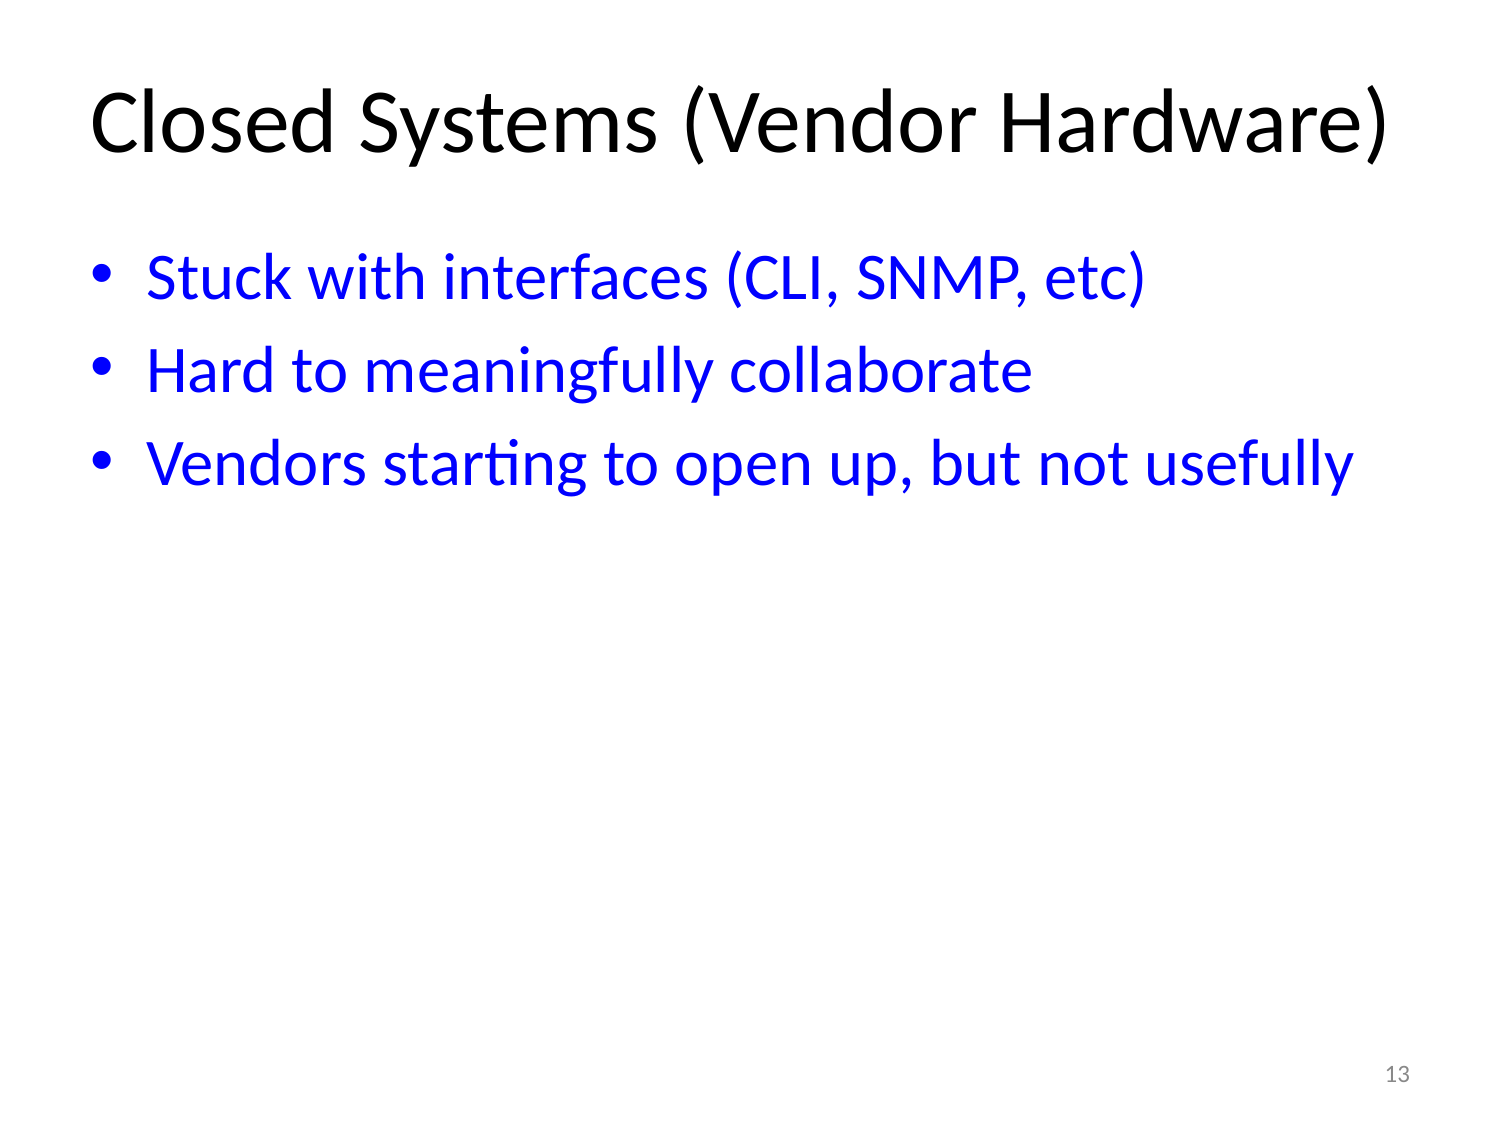

# Closed Systems (Vendor Hardware)
Stuck with interfaces (CLI, SNMP, etc)
Hard to meaningfully collaborate
Vendors starting to open up, but not usefully

13